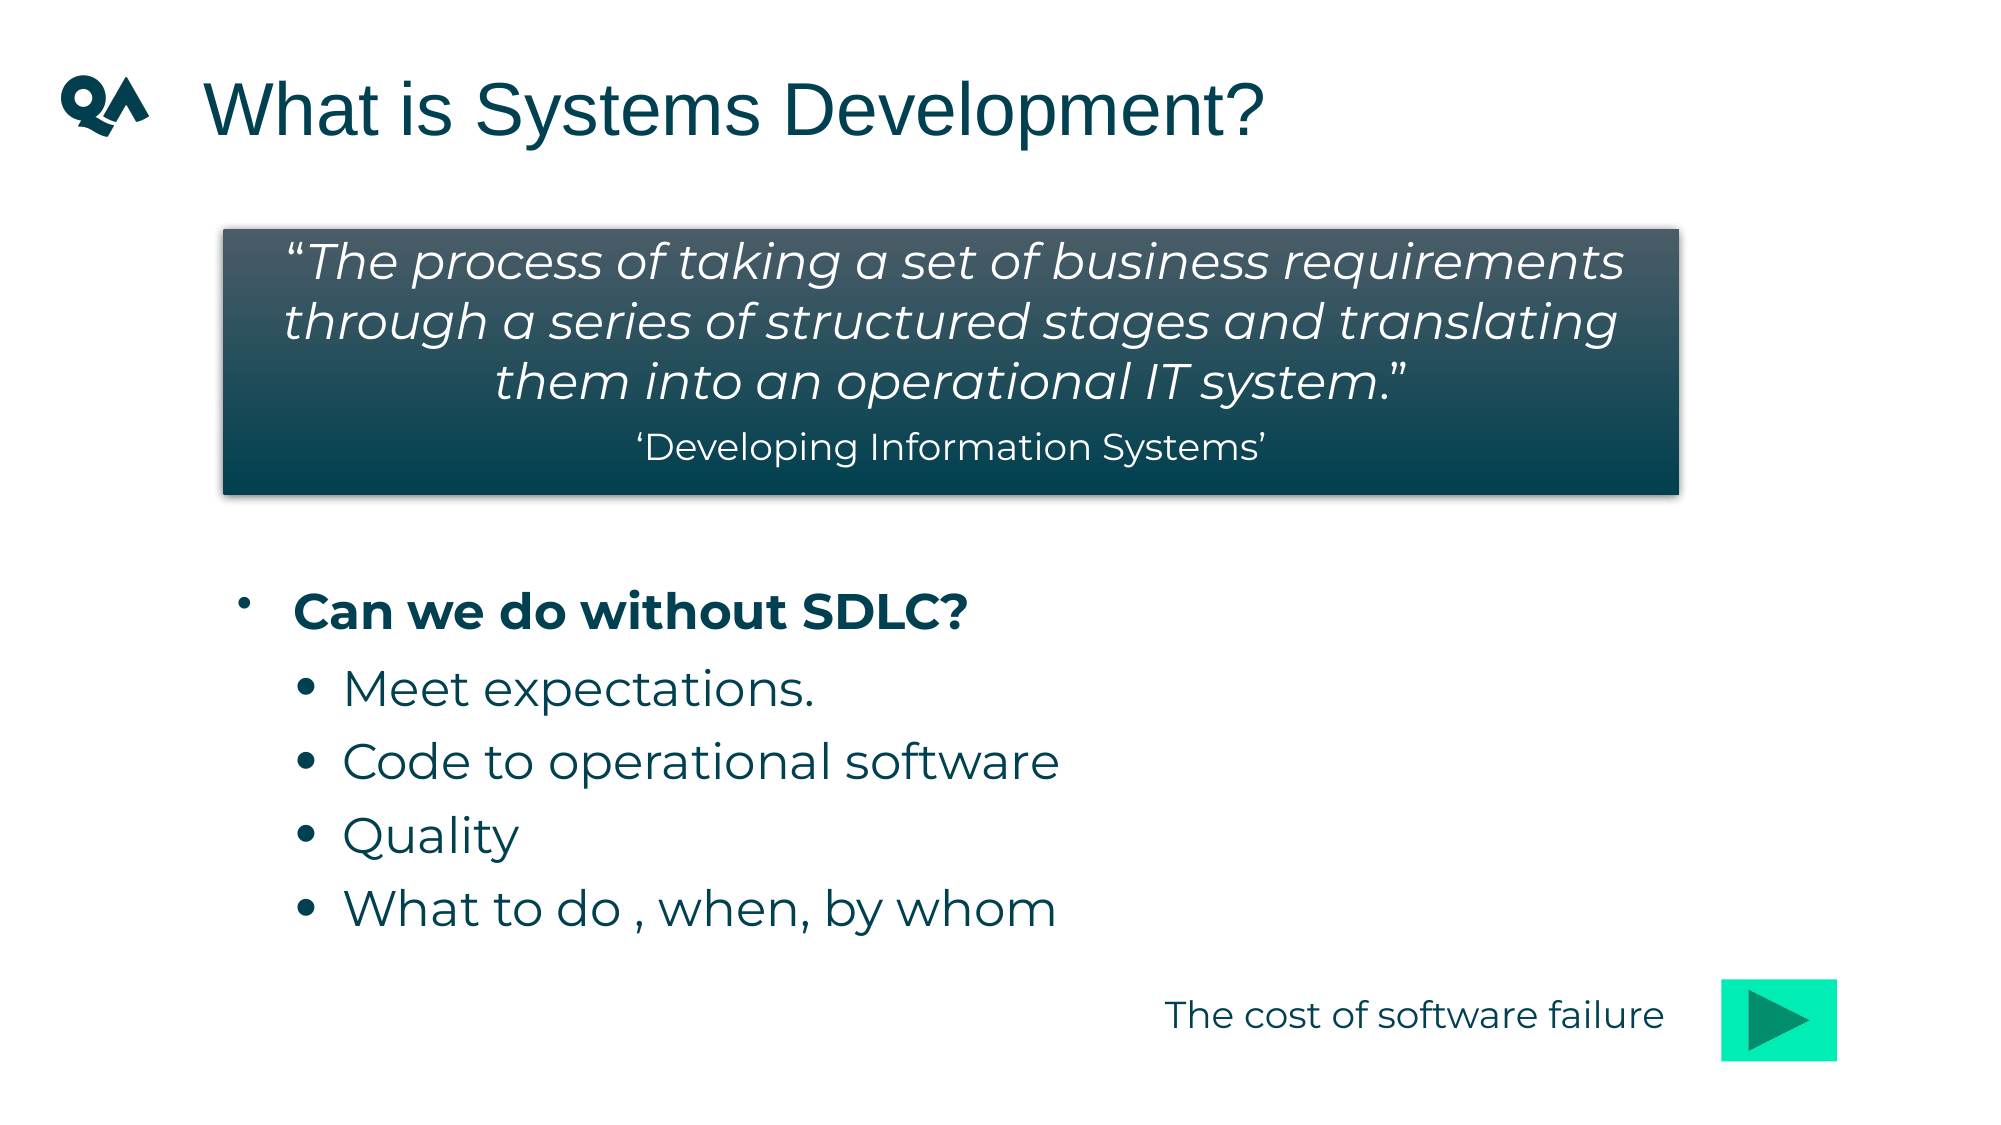

What is Systems Development?
 “The process of taking a set of business requirements through a series of structured stages and translating them into an operational IT system.”
‘Developing Information Systems’

 Can we do without SDLC?
Meet expectations.
Code to operational software
Quality
What to do , when, by whom

The cost of software failure